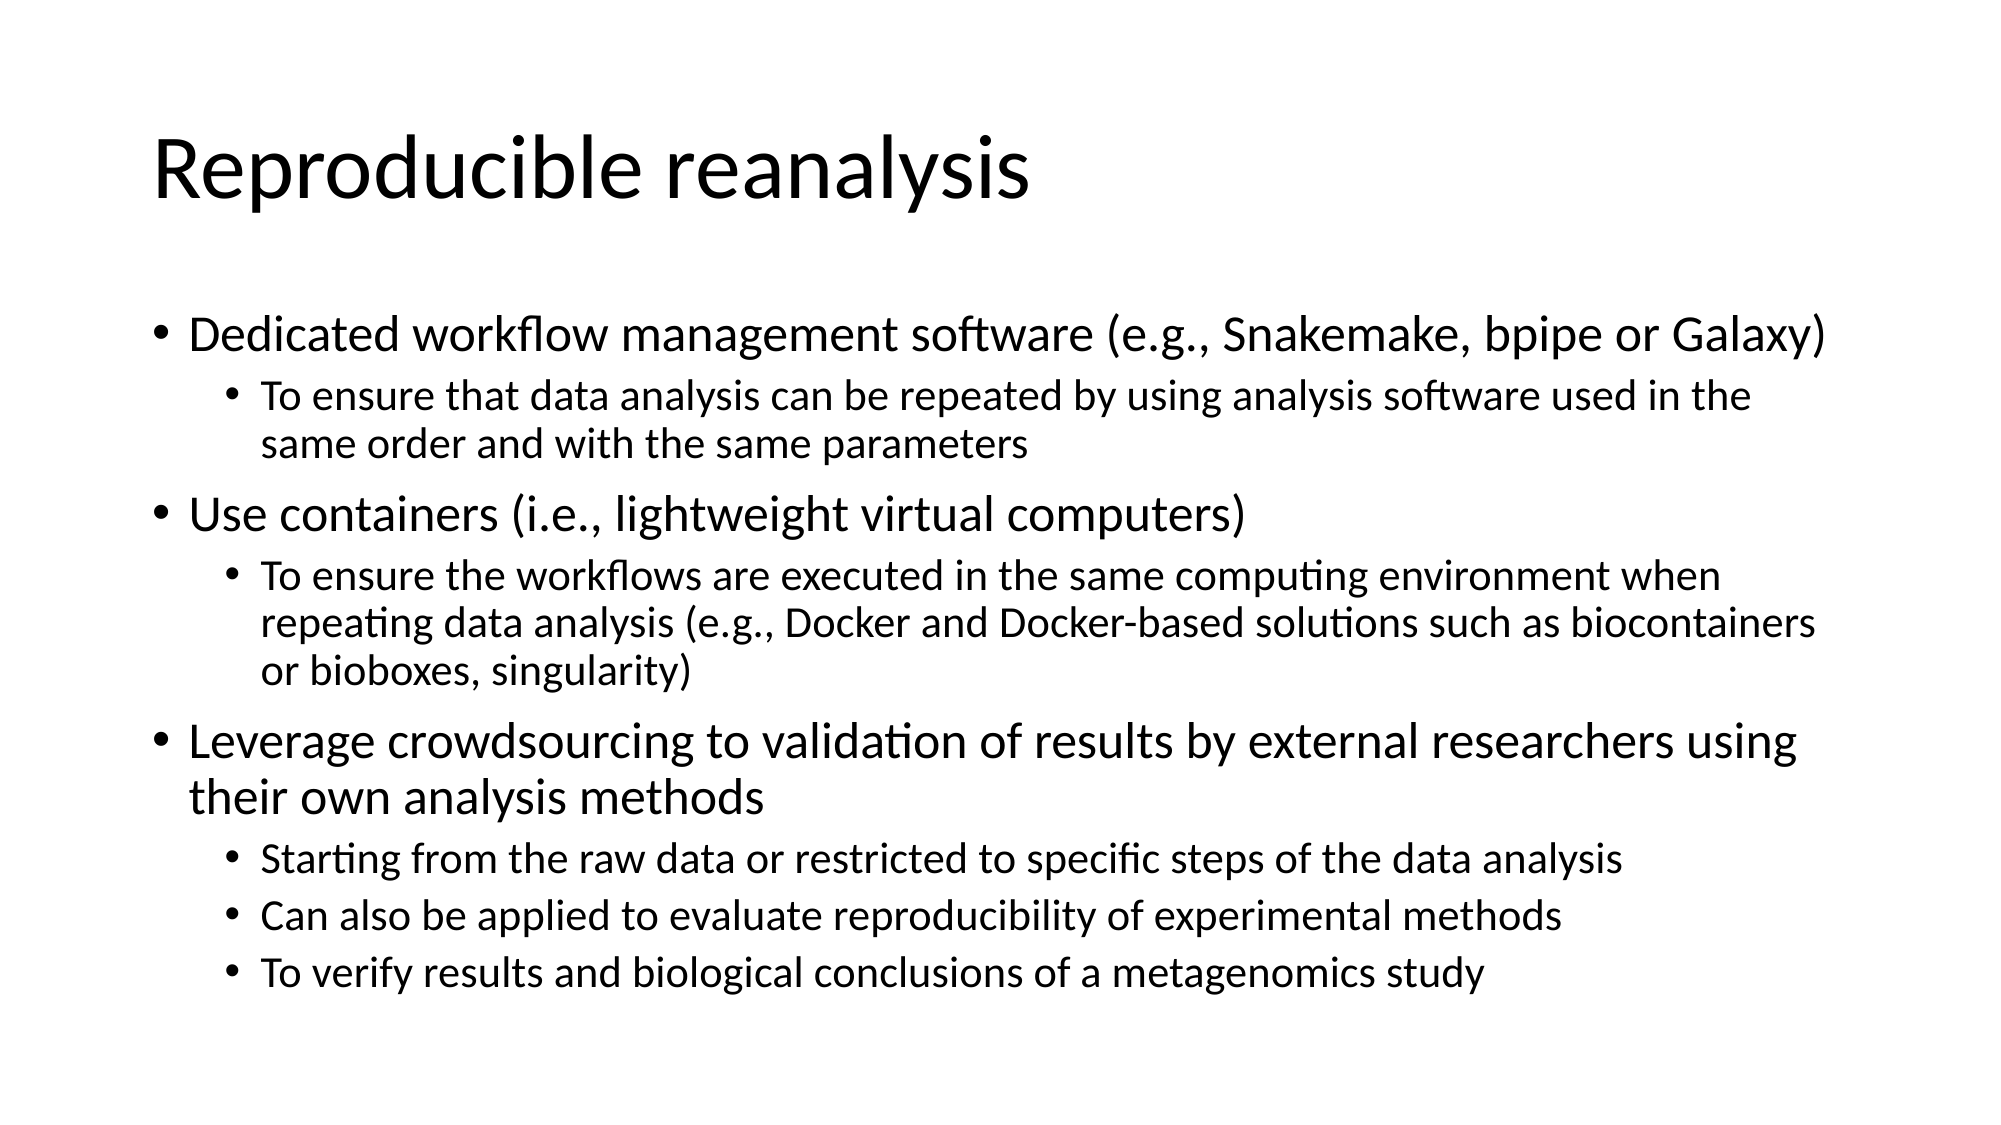

# Reproducible reanalysis
Dedicated workflow management software (e.g., Snakemake, bpipe or Galaxy)
To ensure that data analysis can be repeated by using analysis software used in the same order and with the same parameters
Use containers (i.e., lightweight virtual computers)
To ensure the workflows are executed in the same computing environment when repeating data analysis (e.g., Docker and Docker-based solutions such as biocontainers or bioboxes, singularity)
Leverage crowdsourcing to validation of results by external researchers using their own analysis methods
Starting from the raw data or restricted to specific steps of the data analysis
Can also be applied to evaluate reproducibility of experimental methods
To verify results and biological conclusions of a metagenomics study